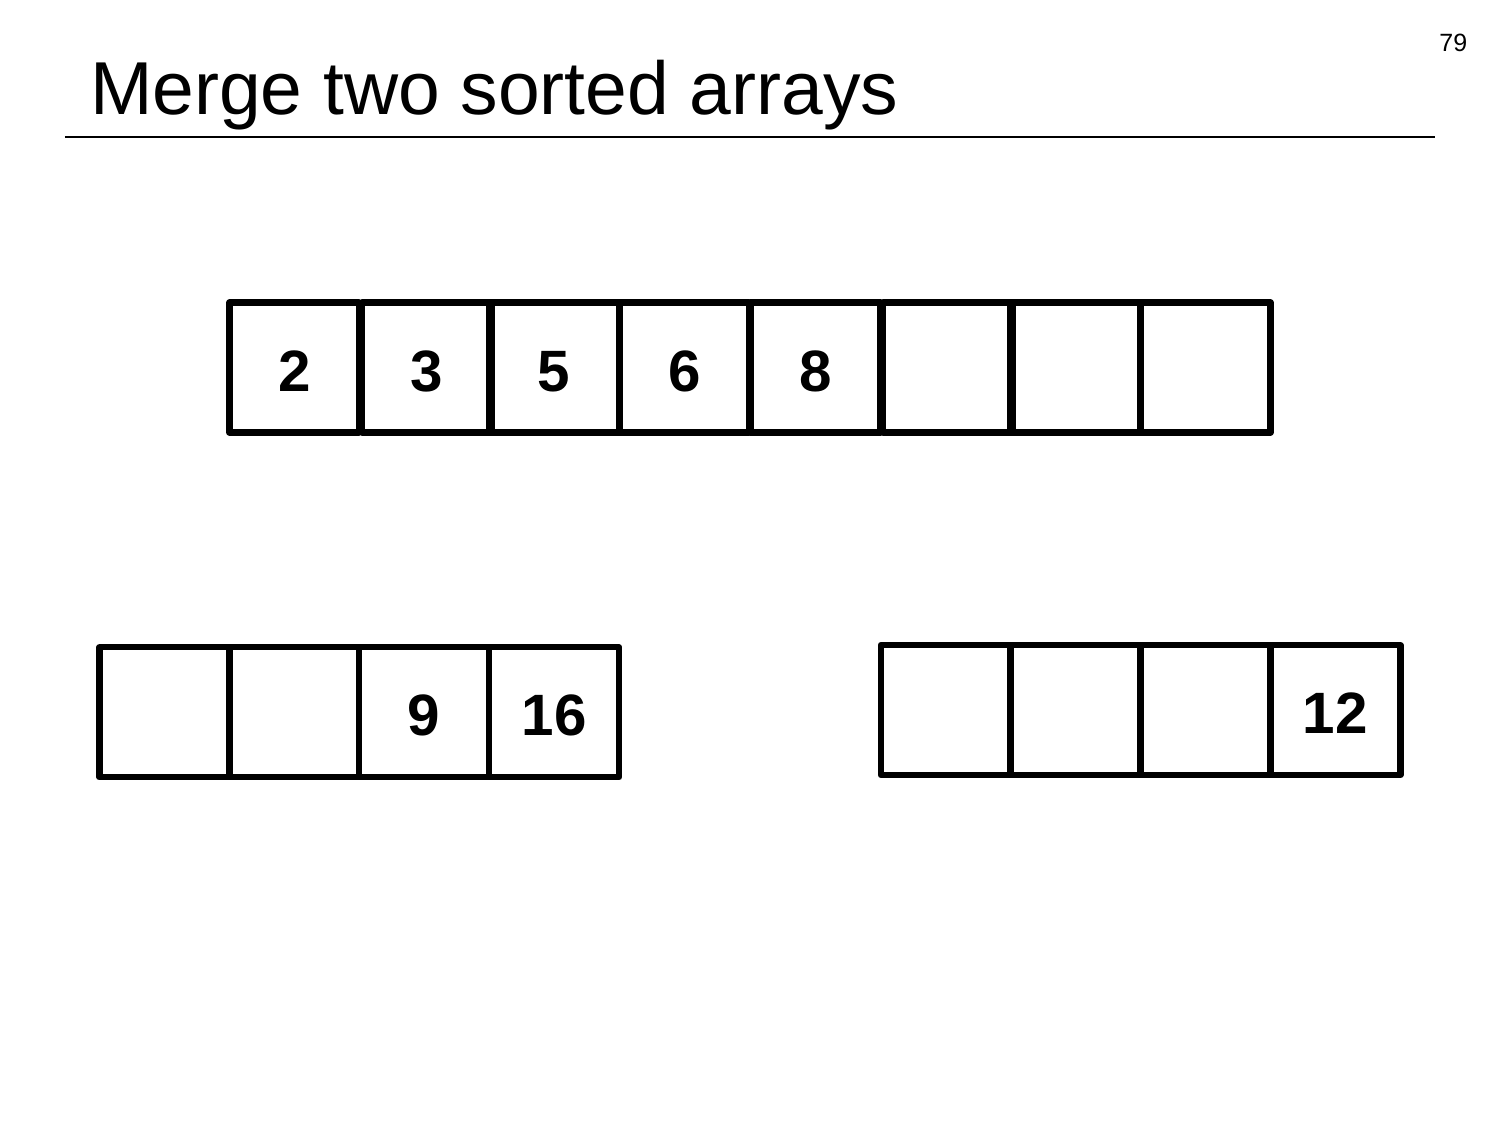

79
# Merge two sorted arrays
2
3
5
6
8

12

9
16